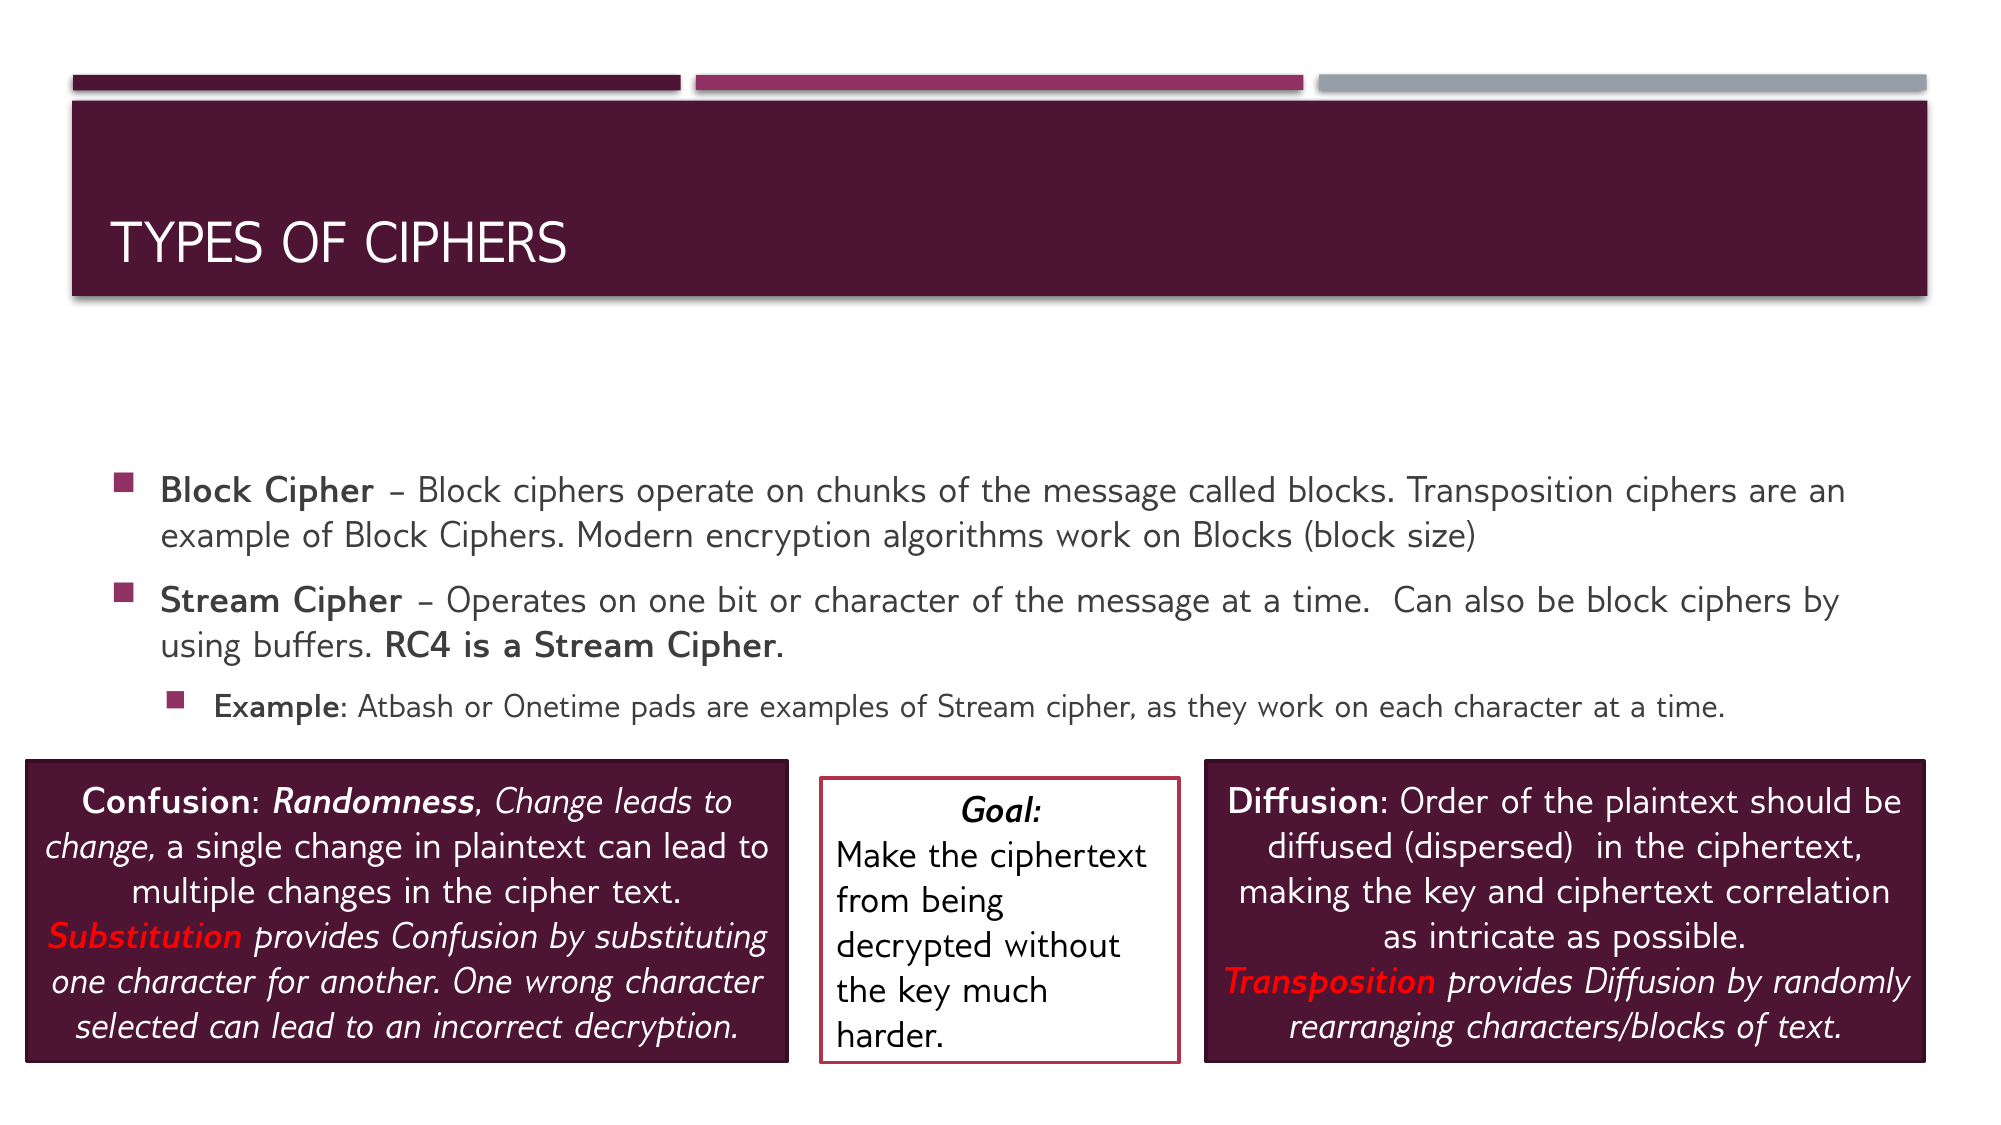

# Types of ciphers
Block Cipher – Block ciphers operate on chunks of the message called blocks. Transposition ciphers are an example of Block Ciphers. Modern encryption algorithms work on Blocks (block size)
Stream Cipher – Operates on one bit or character of the message at a time.  Can also be block ciphers by using buffers. RC4 is a Stream Cipher.
Example: Atbash or Onetime pads are examples of Stream cipher, as they work on each character at a time.

Diffusion: Order of the plaintext should be diffused (dispersed)  in the ciphertext, making the key and ciphertext correlation as intricate as possible.
Transposition provides Diffusion by randomly rearranging characters/blocks of text.
Confusion: Randomness, Change leads to change, a single change in plaintext can lead to multiple changes in the cipher text.
Substitution provides Confusion by substituting one character for another. One wrong character selected can lead to an incorrect decryption.
Goal:
Make the ciphertext from being decrypted without the key much harder.